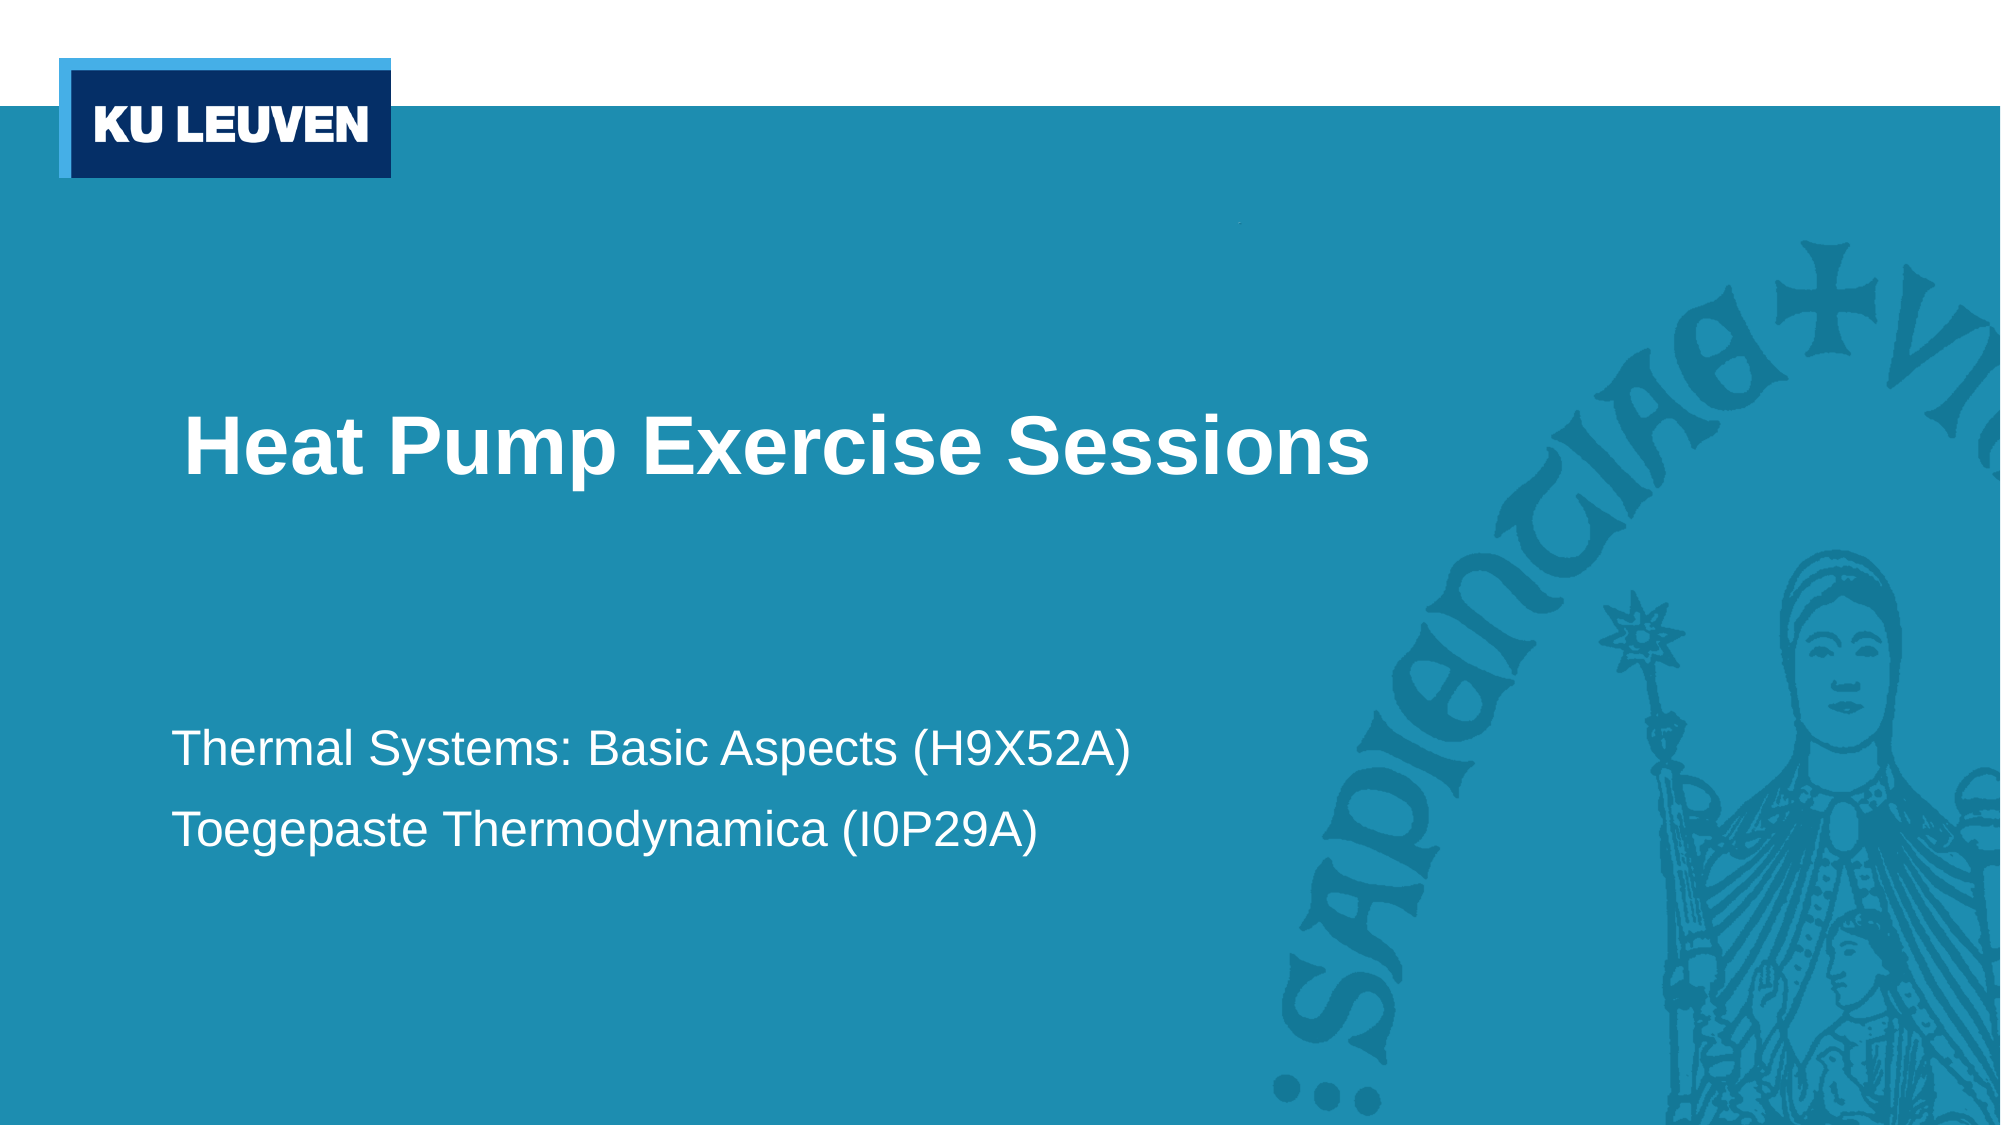

# Heat Pump Exercise Sessions
Thermal Systems: Basic Aspects (H9X52A)
Toegepaste Thermodynamica (I0P29A)